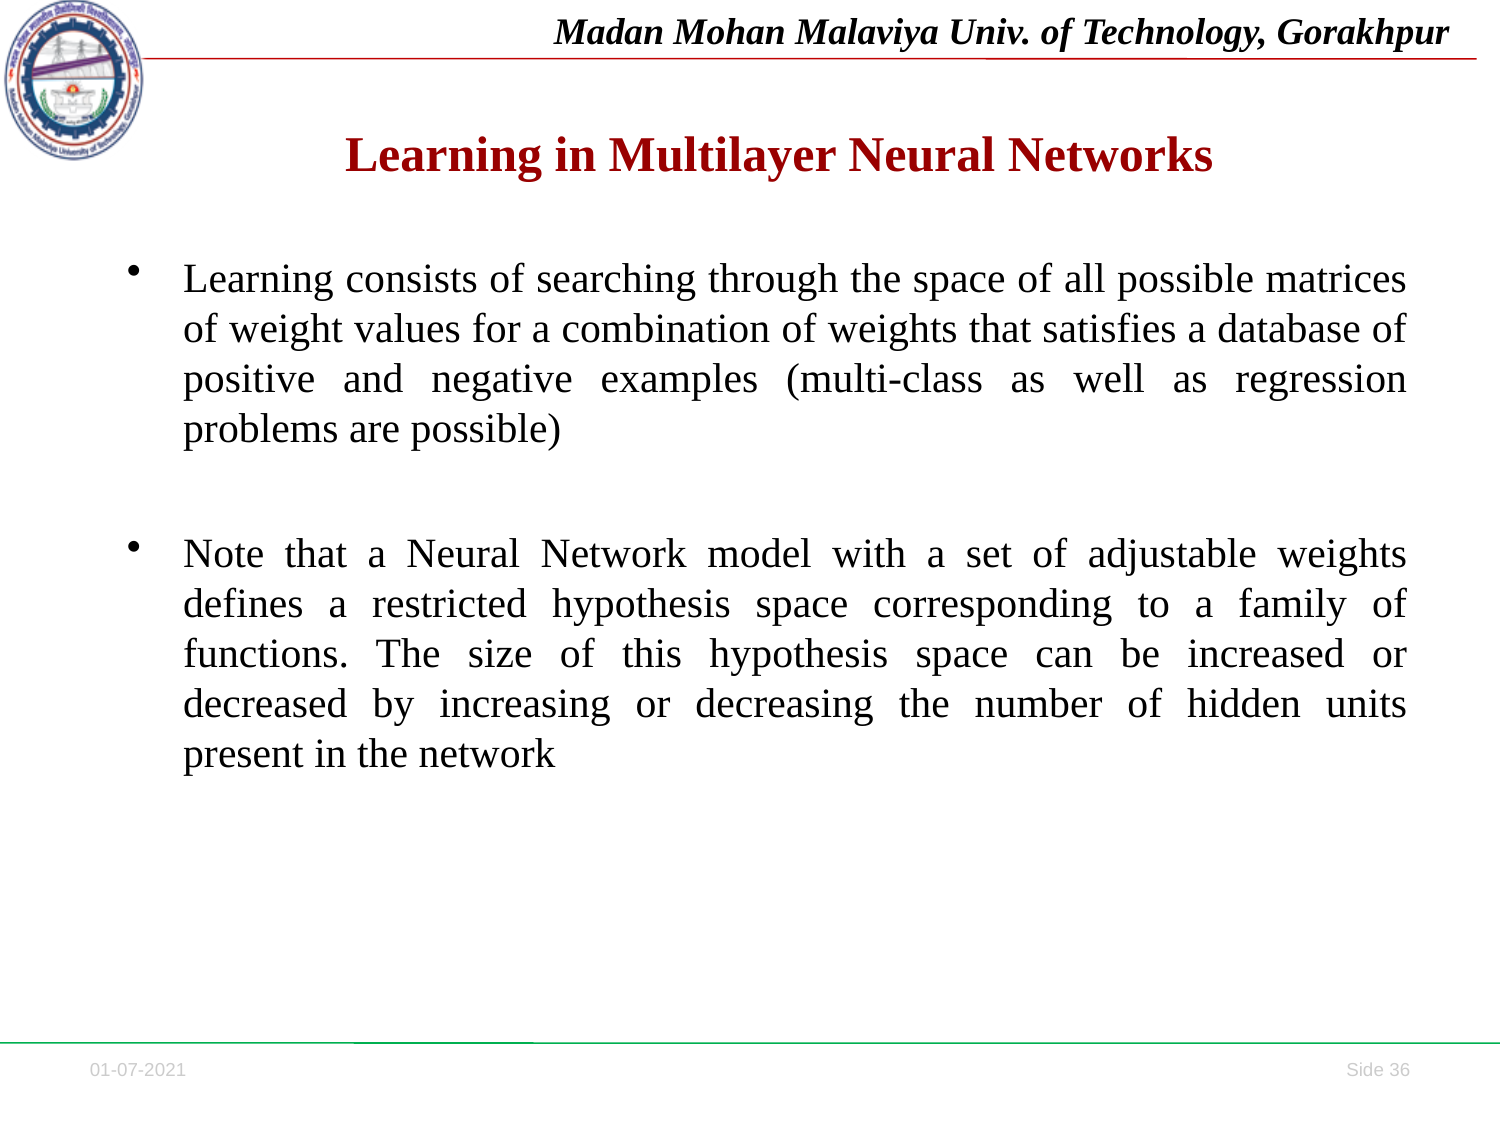

# Learning in Multilayer Neural Networks
Learning consists of searching through the space of all possible matrices of weight values for a combination of weights that satisfies a database of positive and negative examples (multi-class as well as regression problems are possible)

Note that a Neural Network model with a set of adjustable weights defines a restricted hypothesis space corresponding to a family of functions. The size of this hypothesis space can be increased or decreased by increasing or decreasing the number of hidden units present in the network